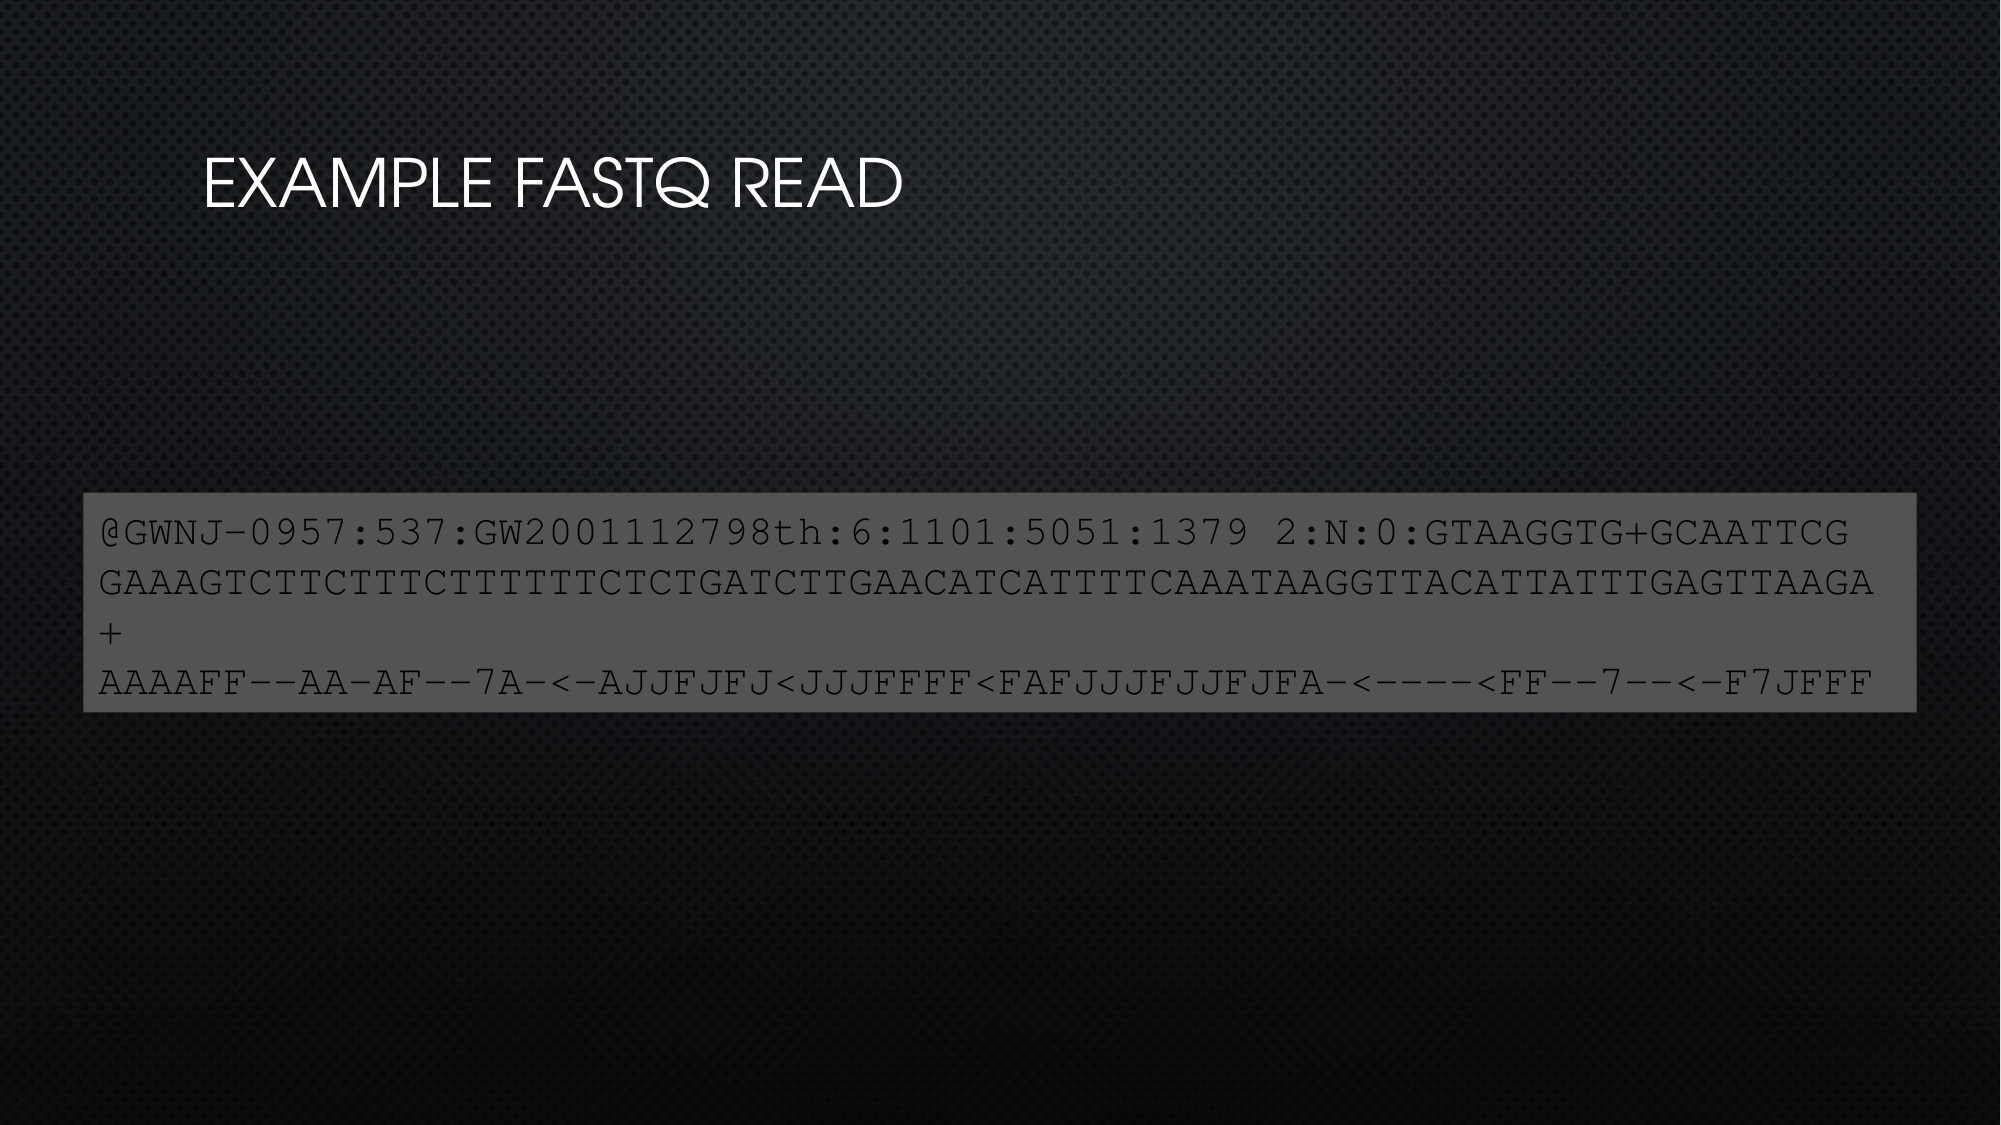

# Example FASTQ read
@GWNJ-0957:537:GW2001112798th:6:1101:5051:1379 2:N:0:GTAAGGTG+GCAATTCG
GAAAGTCTTCTTTCTTTTTTCTCTGATCTTGAACATCATTTTCAAATAAGGTTACATTATTTGAGTTAAGA
+
AAAAFF--AA-AF--7A-<-AJJFJFJ<JJJFFFF<FAFJJJFJJFJFA-<----<FF--7--<-F7JFFF